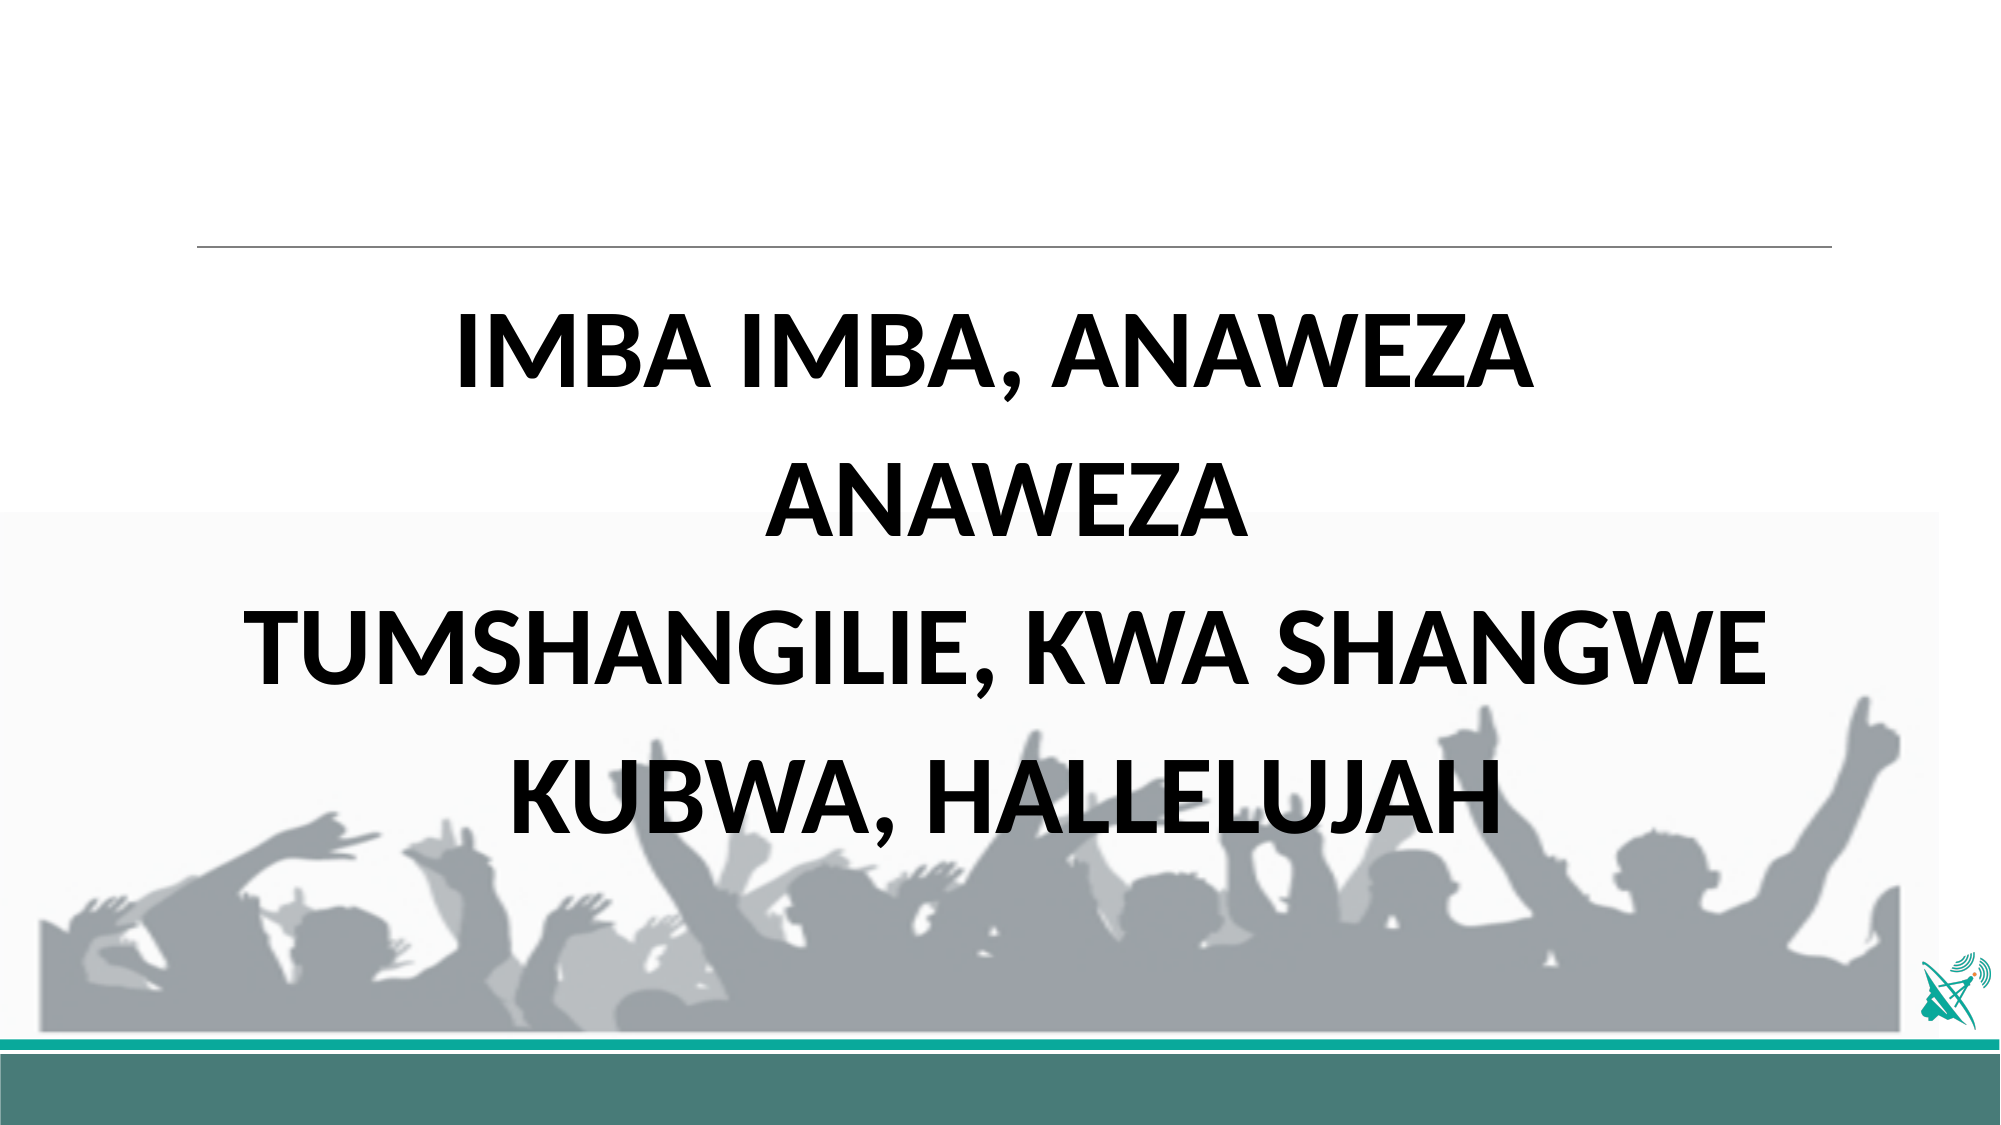

IMBA IMBA, ANAWEZA
ANAWEZA
TUMSHANGILIE, KWA SHANGWE KUBWA, HALLELUJAH